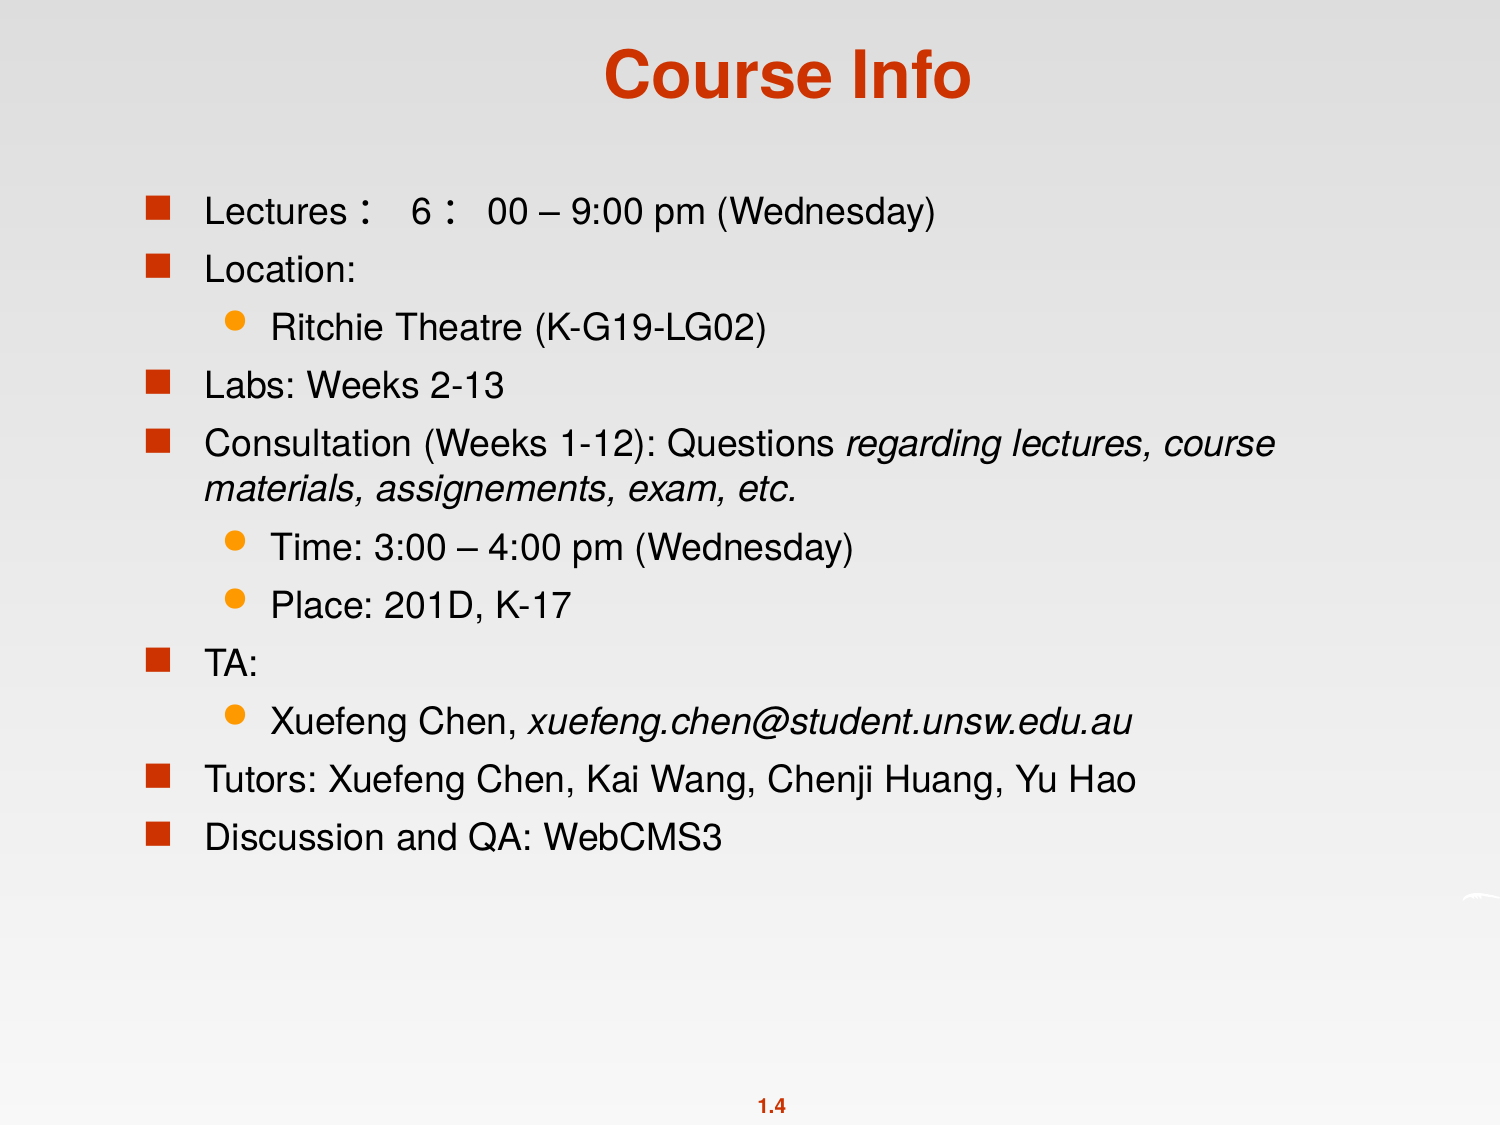

# Course Info
Lectures： 6：00 – 9:00 pm (Wednesday)
Location:
Ritchie Theatre (K-G19-LG02)
Labs: Weeks 2-13
Consultation (Weeks 1-12): Questions regarding lectures, course materials, assignements, exam, etc.
Time: 3:00 – 4:00 pm (Wednesday)
Place: 201D, K-17
TA:
Xuefeng Chen, xuefeng.chen@student.unsw.edu.au
Tutors: Xuefeng Chen, Kai Wang, Chenji Huang, Yu Hao
Discussion and QA: WebCMS3